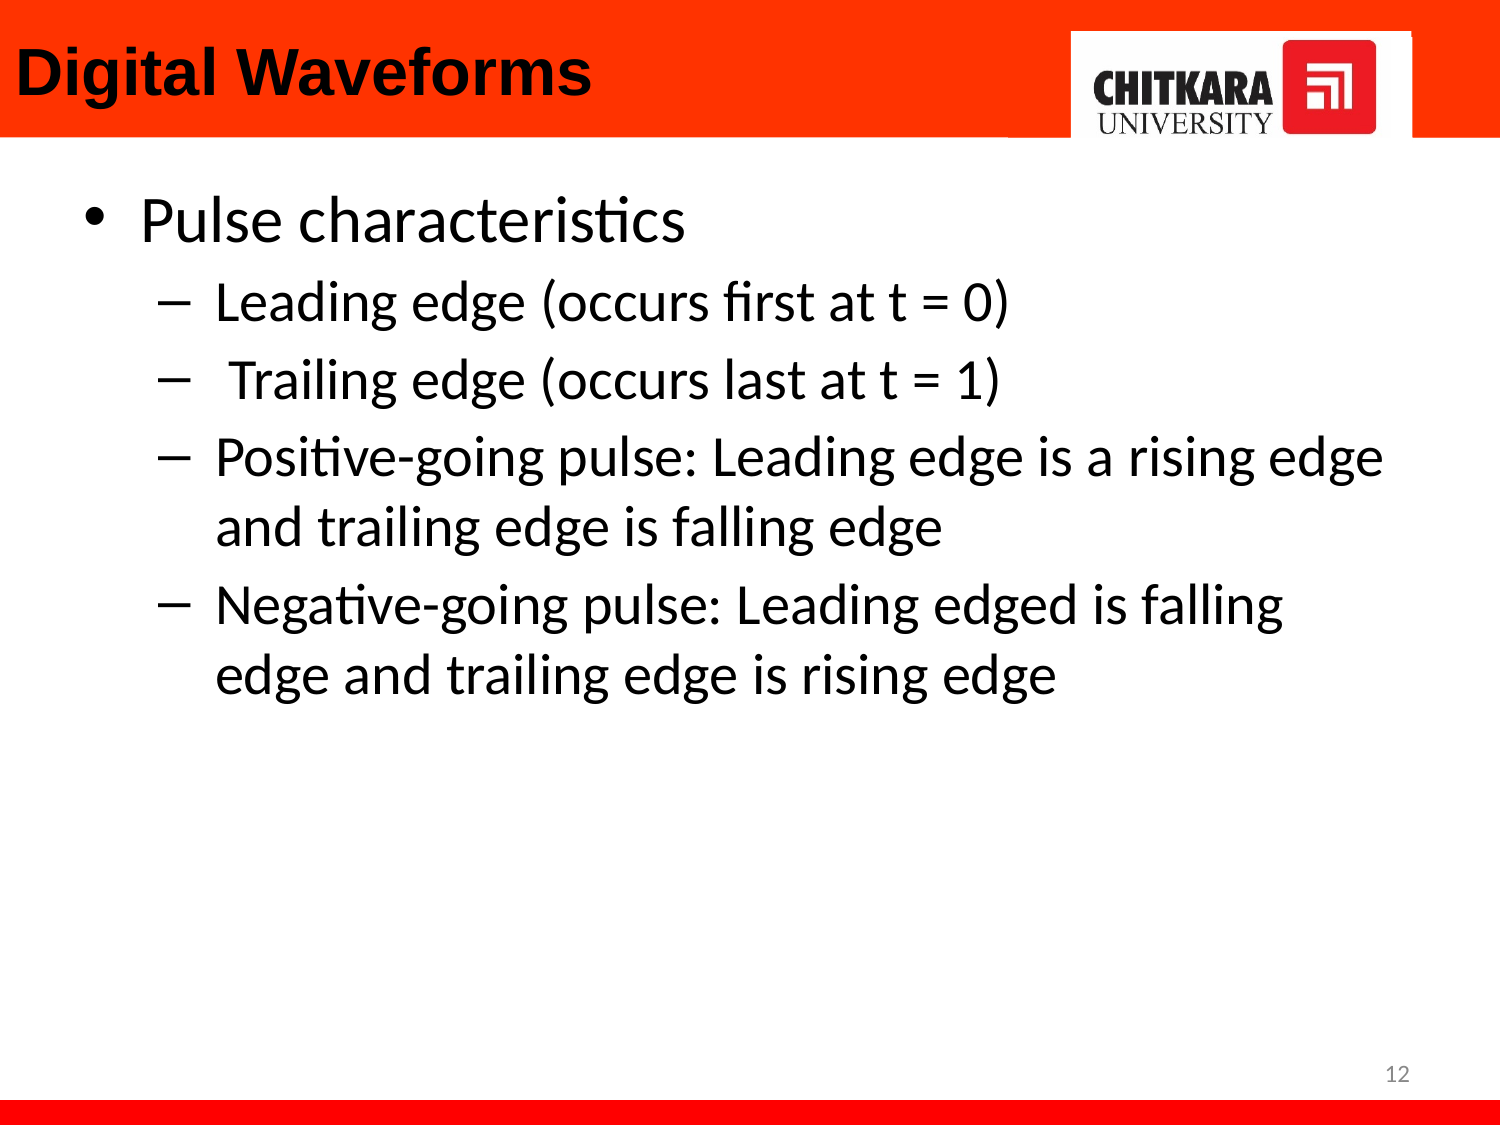

# Digital Waveforms
Pulse characteristics
Leading edge (occurs first at t = 0)
 Trailing edge (occurs last at t = 1)
Positive-going pulse: Leading edge is a rising edge and trailing edge is falling edge
Negative-going pulse: Leading edged is falling edge and trailing edge is rising edge
12